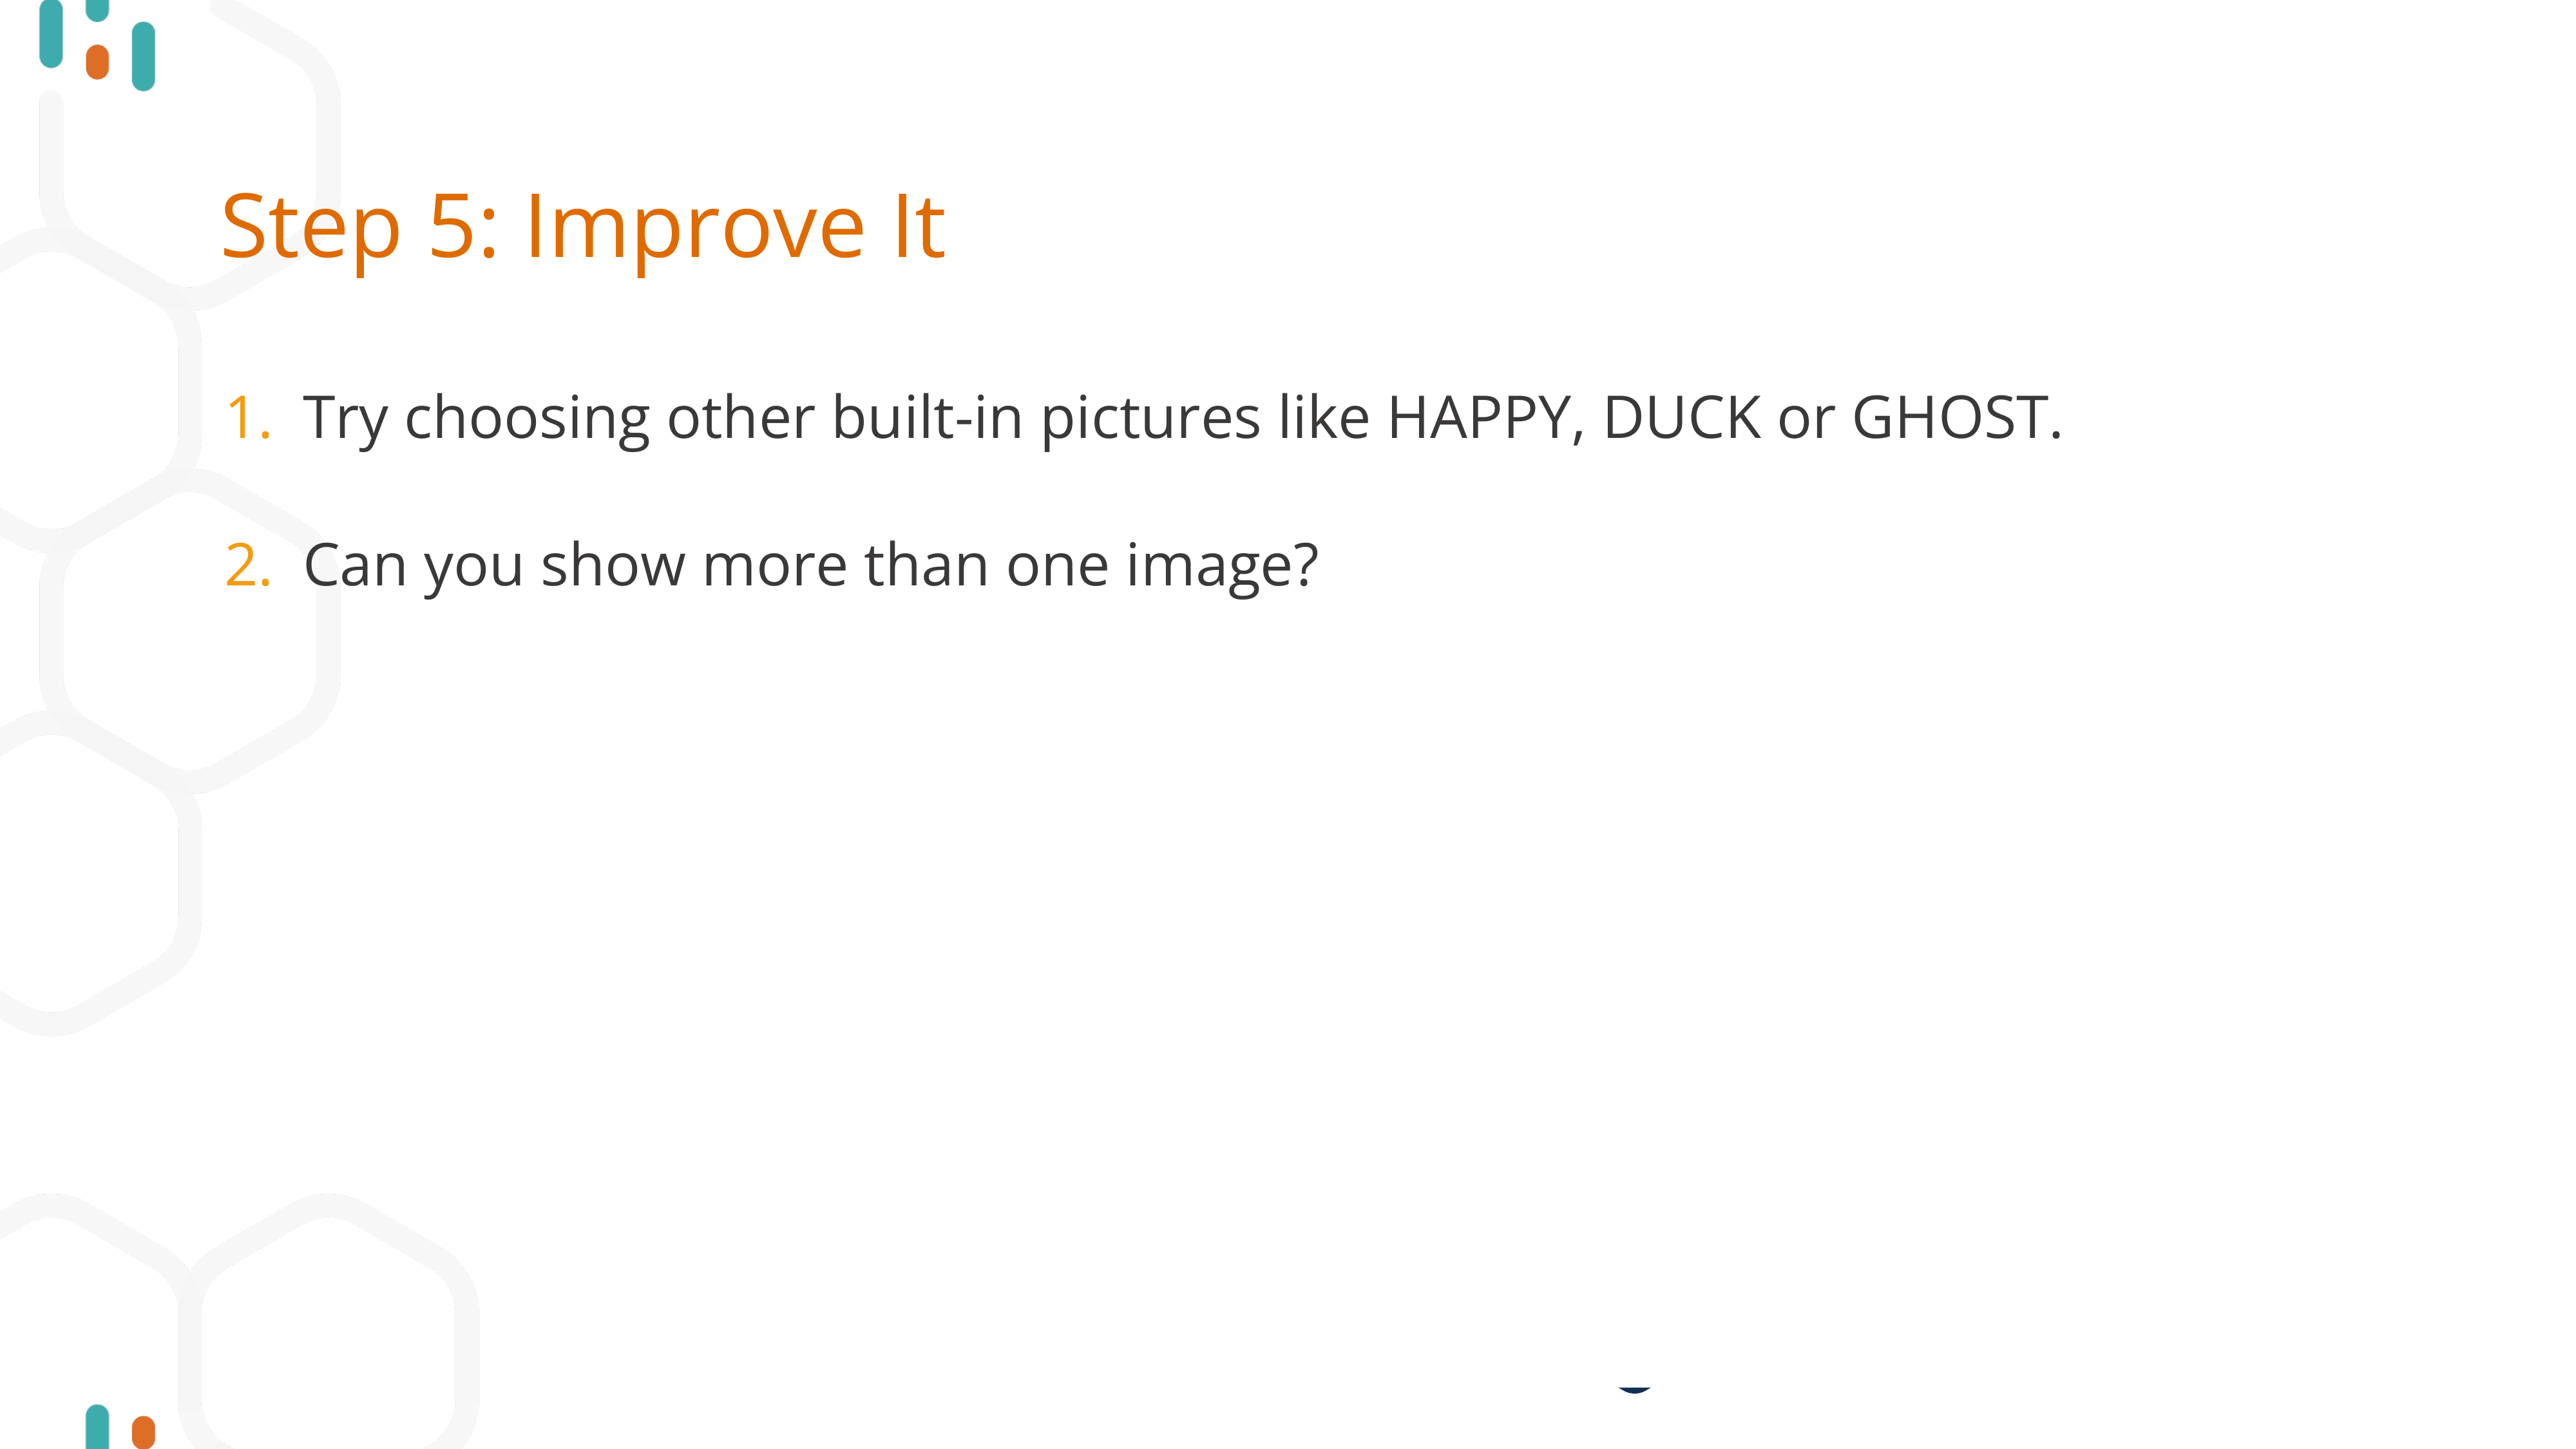

# Step 5: Improve It
Try choosing other built-in pictures like HAPPY, DUCK or GHOST.
Can you show more than one image?